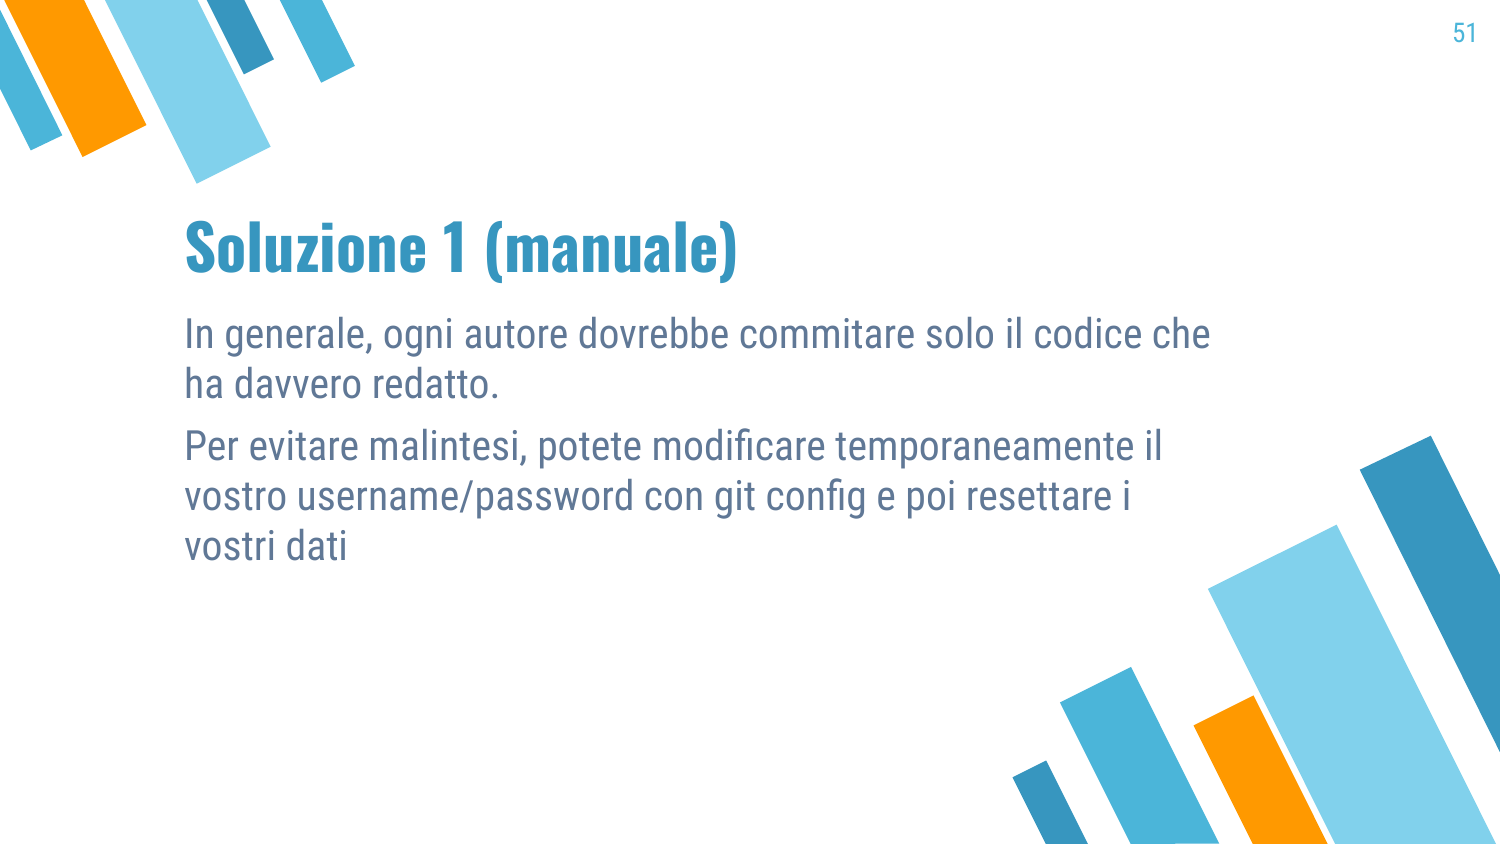

51
# Soluzione 1 (manuale)
In generale, ogni autore dovrebbe commitare solo il codice che ha davvero redatto.
Per evitare malintesi, potete modificare temporaneamente il vostro username/password con git config e poi resettare i vostri dati